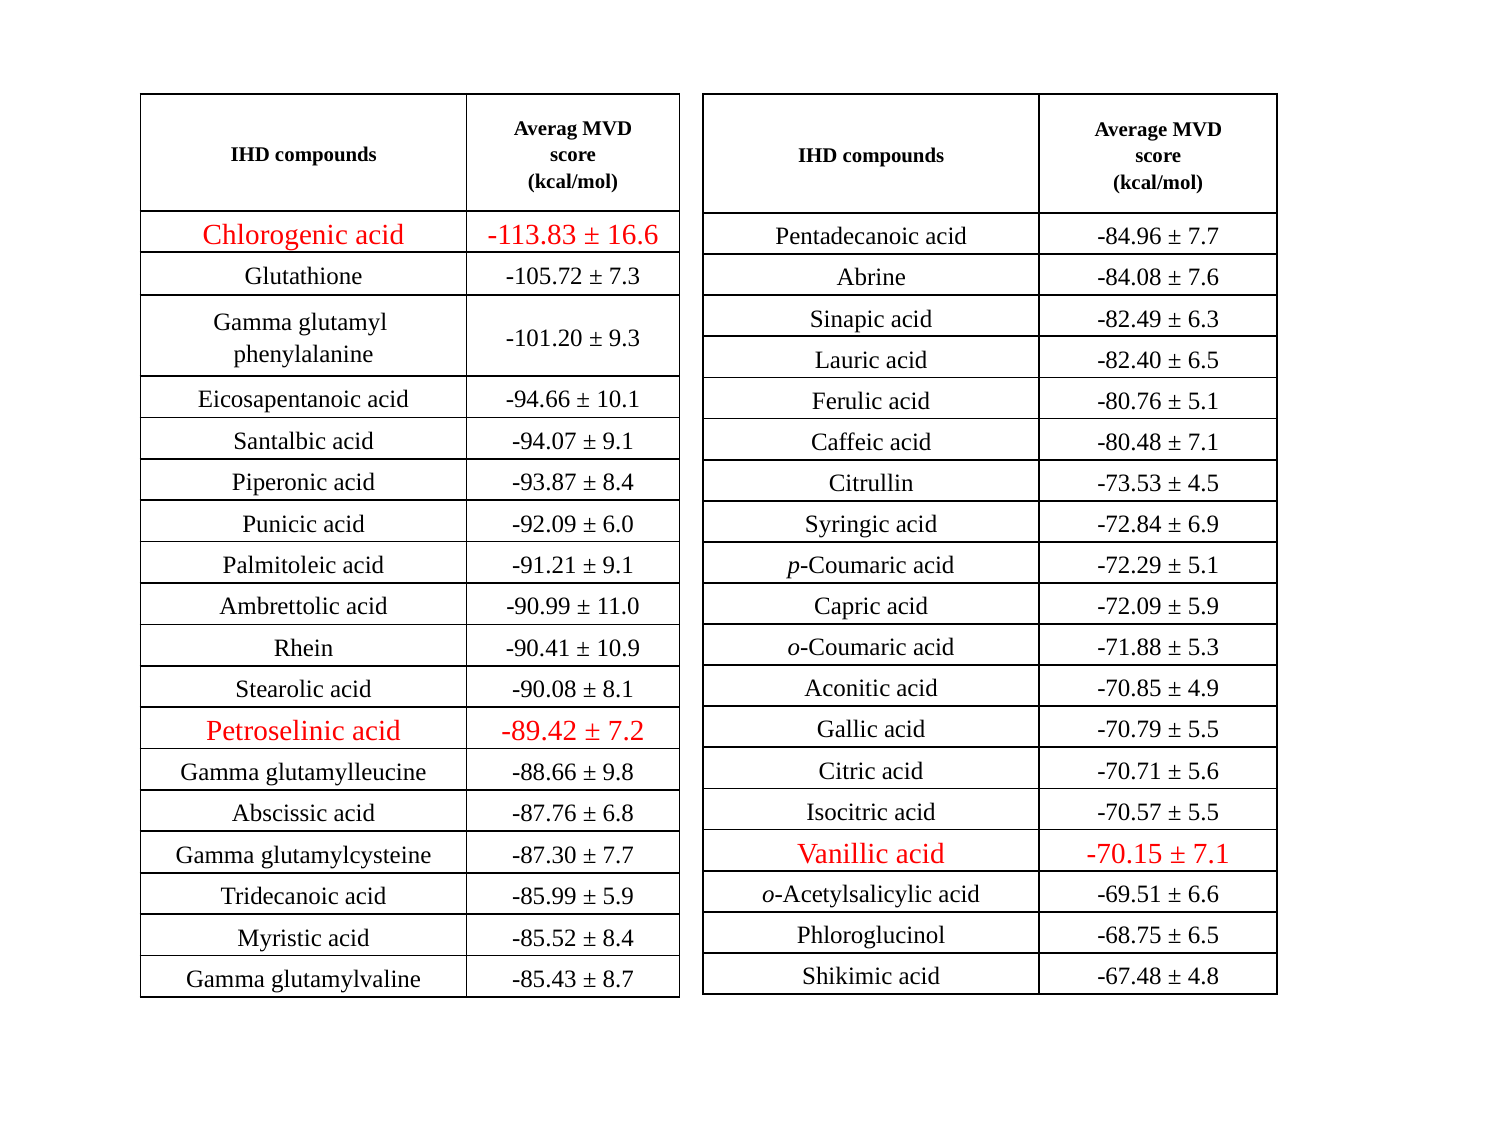

| IHD compounds | Averag MVD score (kcal/mol) |
| --- | --- |
| Chlorogenic acid | -113.83 ± 16.6 |
| Glutathione | -105.72 ± 7.3 |
| Gamma glutamyl phenylalanine | -101.20 ± 9.3 |
| Eicosapentanoic acid | -94.66 ± 10.1 |
| Santalbic acid | -94.07 ± 9.1 |
| Piperonic acid | -93.87 ± 8.4 |
| Punicic acid | -92.09 ± 6.0 |
| Palmitoleic acid | -91.21 ± 9.1 |
| Ambrettolic acid | -90.99 ± 11.0 |
| Rhein | -90.41 ± 10.9 |
| Stearolic acid | -90.08 ± 8.1 |
| Petroselinic acid | -89.42 ± 7.2 |
| Gamma glutamylleucine | -88.66 ± 9.8 |
| Abscissic acid | -87.76 ± 6.8 |
| Gamma glutamylcysteine | -87.30 ± 7.7 |
| Tridecanoic acid | -85.99 ± 5.9 |
| Myristic acid | -85.52 ± 8.4 |
| Gamma glutamylvaline | -85.43 ± 8.7 |
| IHD compounds | Average MVD score (kcal/mol) |
| --- | --- |
| Pentadecanoic acid | -84.96 ± 7.7 |
| Abrine | -84.08 ± 7.6 |
| Sinapic acid | -82.49 ± 6.3 |
| Lauric acid | -82.40 ± 6.5 |
| Ferulic acid | -80.76 ± 5.1 |
| Caffeic acid | -80.48 ± 7.1 |
| Citrullin | -73.53 ± 4.5 |
| Syringic acid | -72.84 ± 6.9 |
| p-Coumaric acid | -72.29 ± 5.1 |
| Capric acid | -72.09 ± 5.9 |
| o-Coumaric acid | -71.88 ± 5.3 |
| Aconitic acid | -70.85 ± 4.9 |
| Gallic acid | -70.79 ± 5.5 |
| Citric acid | -70.71 ± 5.6 |
| Isocitric acid | -70.57 ± 5.5 |
| Vanillic acid | -70.15 ± 7.1 |
| o-Acetylsalicylic acid | -69.51 ± 6.6 |
| Phloroglucinol | -68.75 ± 6.5 |
| Shikimic acid | -67.48 ± 4.8 |